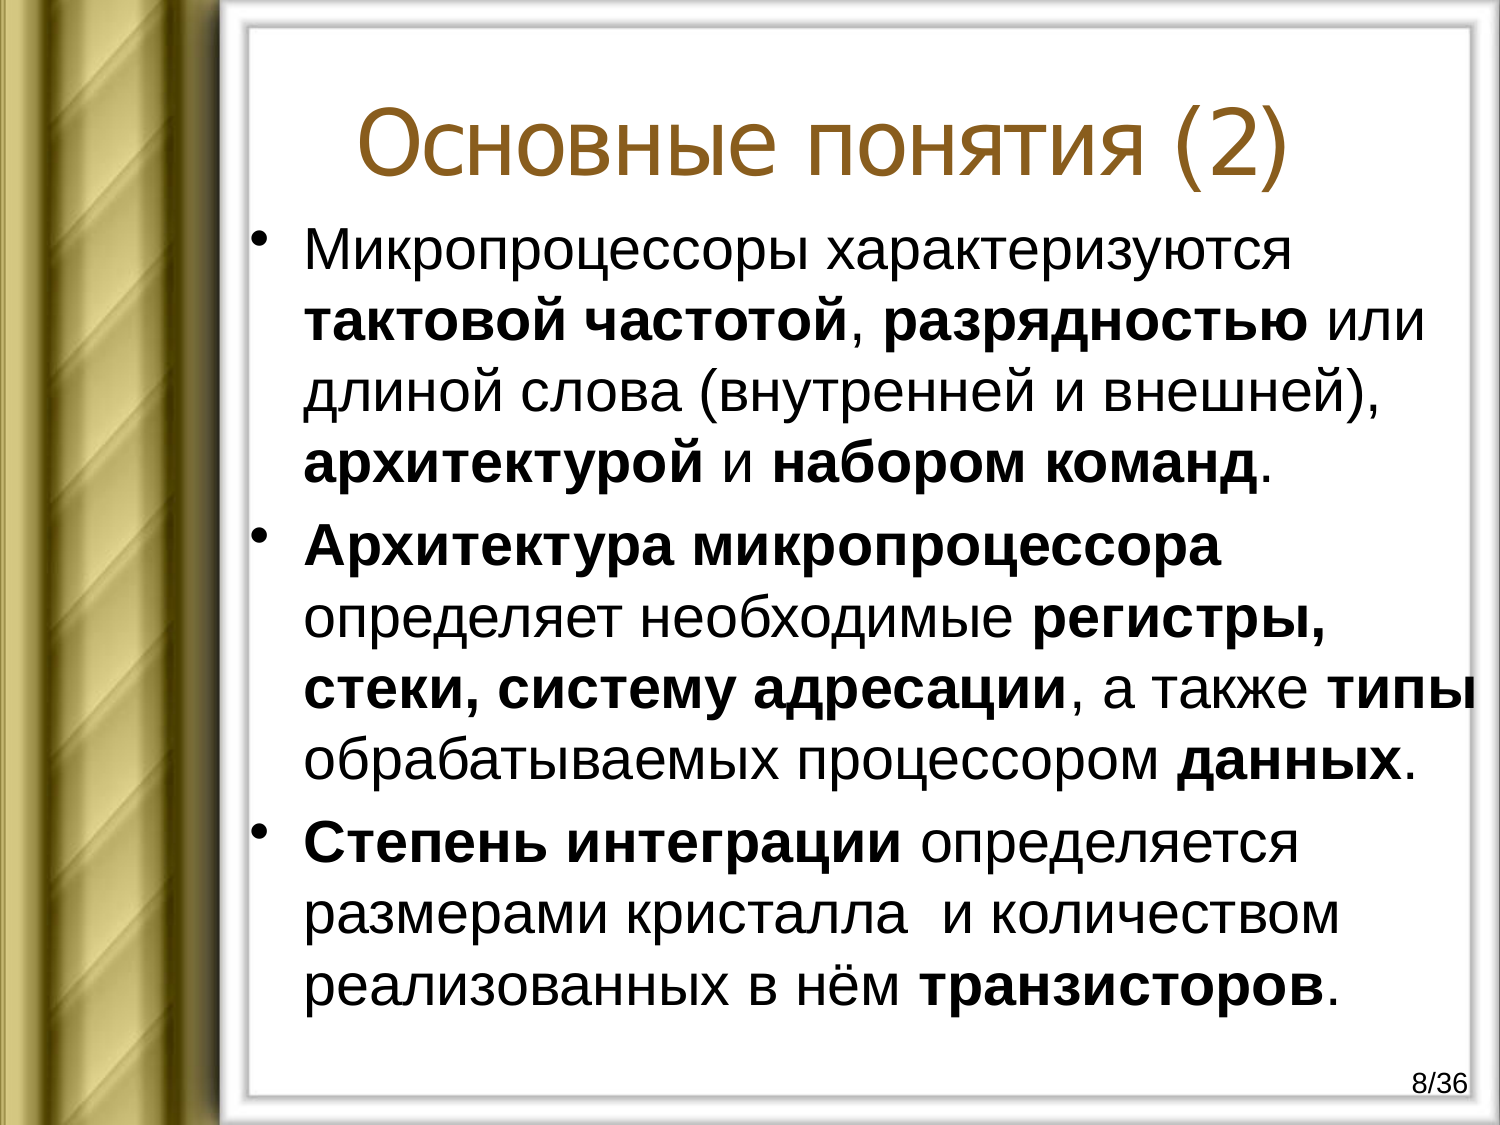

Основные понятия (2)
Микропроцессоры характеризуются тактовой частотой, разрядностью или длиной слова (внутренней и внешней), архитектурой и набором команд.
Архитектура микропроцессора определяет необходимые регистры, стеки, систему адресации, а также типы обрабатываемых процессором данных.
Степень интеграции определяется размерами кристалла  и количеством реализованных в нём транзисторов.

8/36